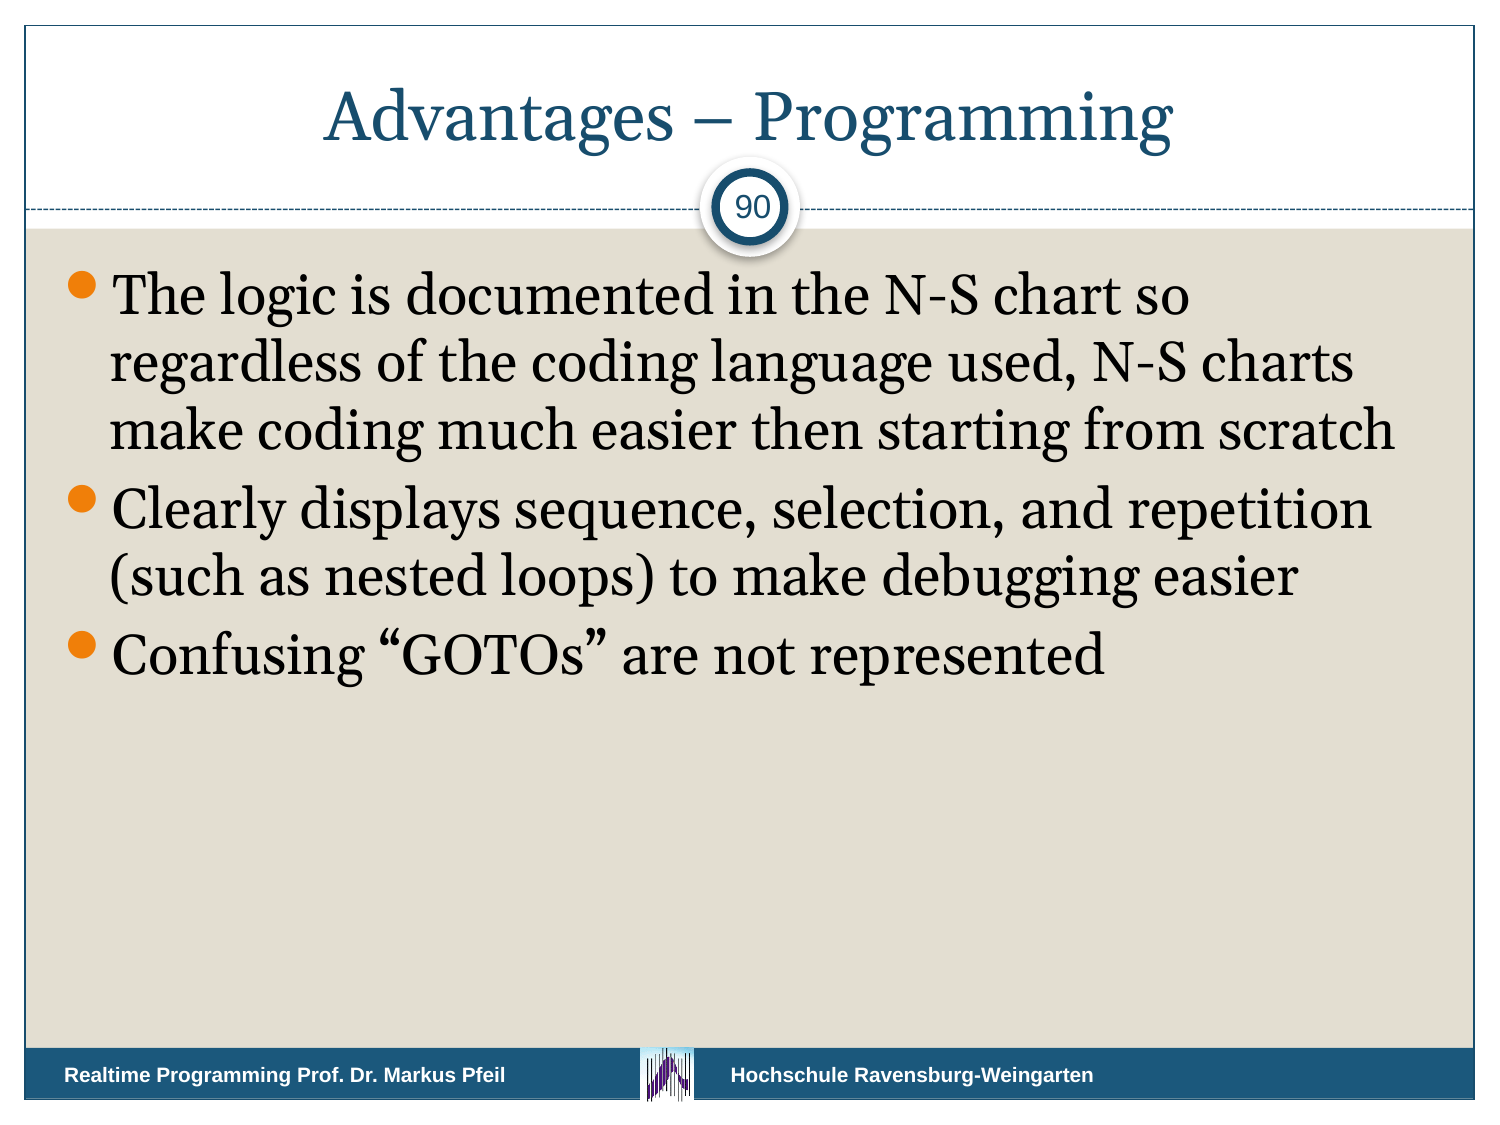

# Advantages – Programming
90
The logic is documented in the N-S chart so regardless of the coding language used, N-S charts make coding much easier then starting from scratch
Clearly displays sequence, selection, and repetition (such as nested loops) to make debugging easier
Confusing “GOTOs” are not represented
Realtime Programming Prof. Dr. Markus Pfeil